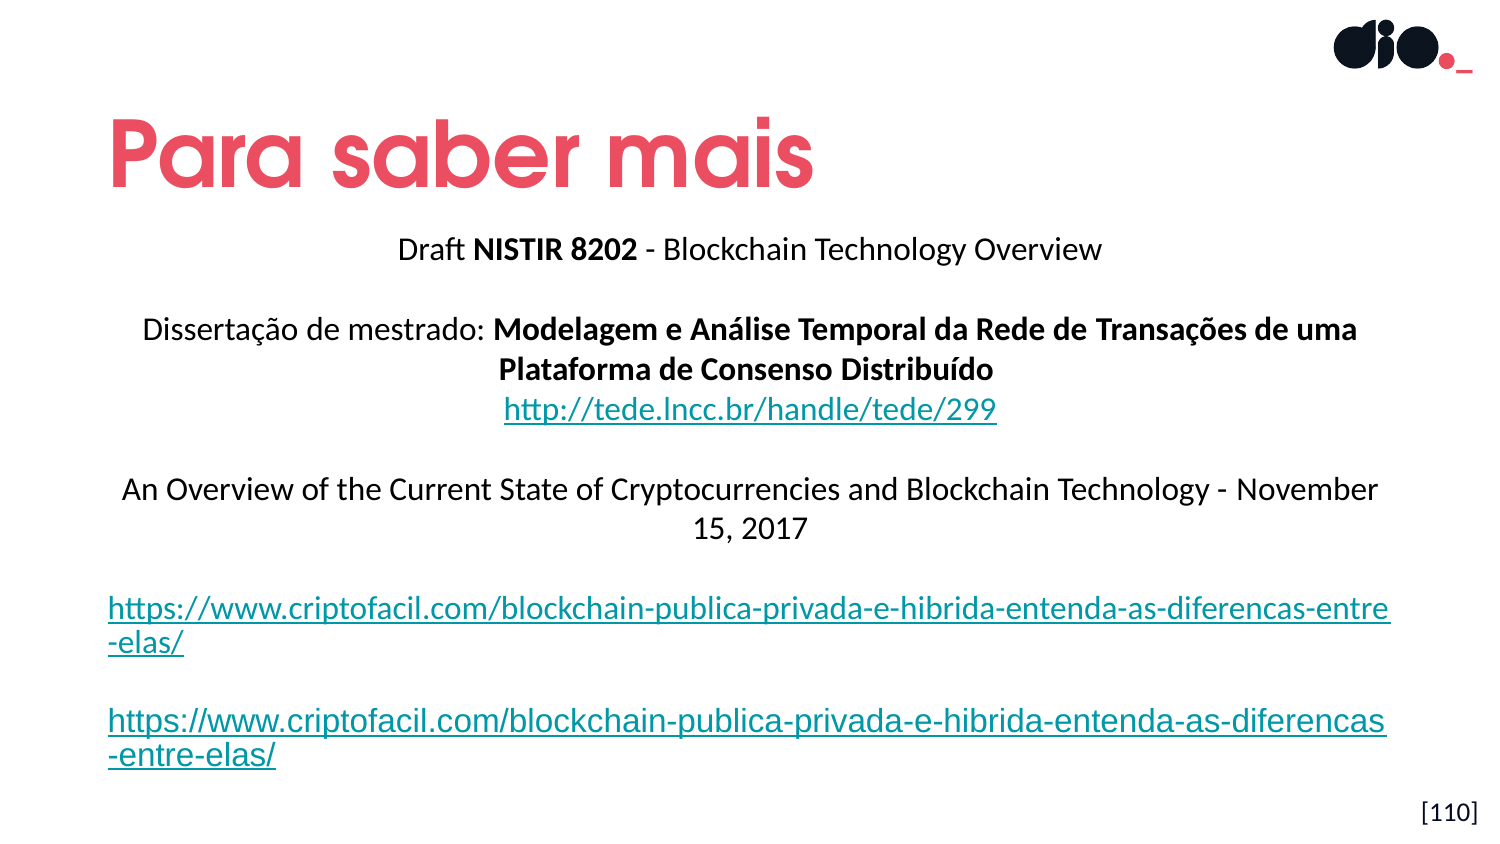

Para saber mais
Draft NISTIR 8202 - Blockchain Technology Overview

Dissertação de mestrado: Modelagem e Análise Temporal da Rede de Transações de uma Plataforma de Consenso Distribuído
http://tede.lncc.br/handle/tede/299

An Overview of the Current State of Cryptocurrencies and Blockchain Technology - November 15, 2017

https://www.criptofacil.com/blockchain-publica-privada-e-hibrida-entenda-as-diferencas-entre-elas/

https://www.criptofacil.com/blockchain-publica-privada-e-hibrida-entenda-as-diferencas-entre-elas/
[110]